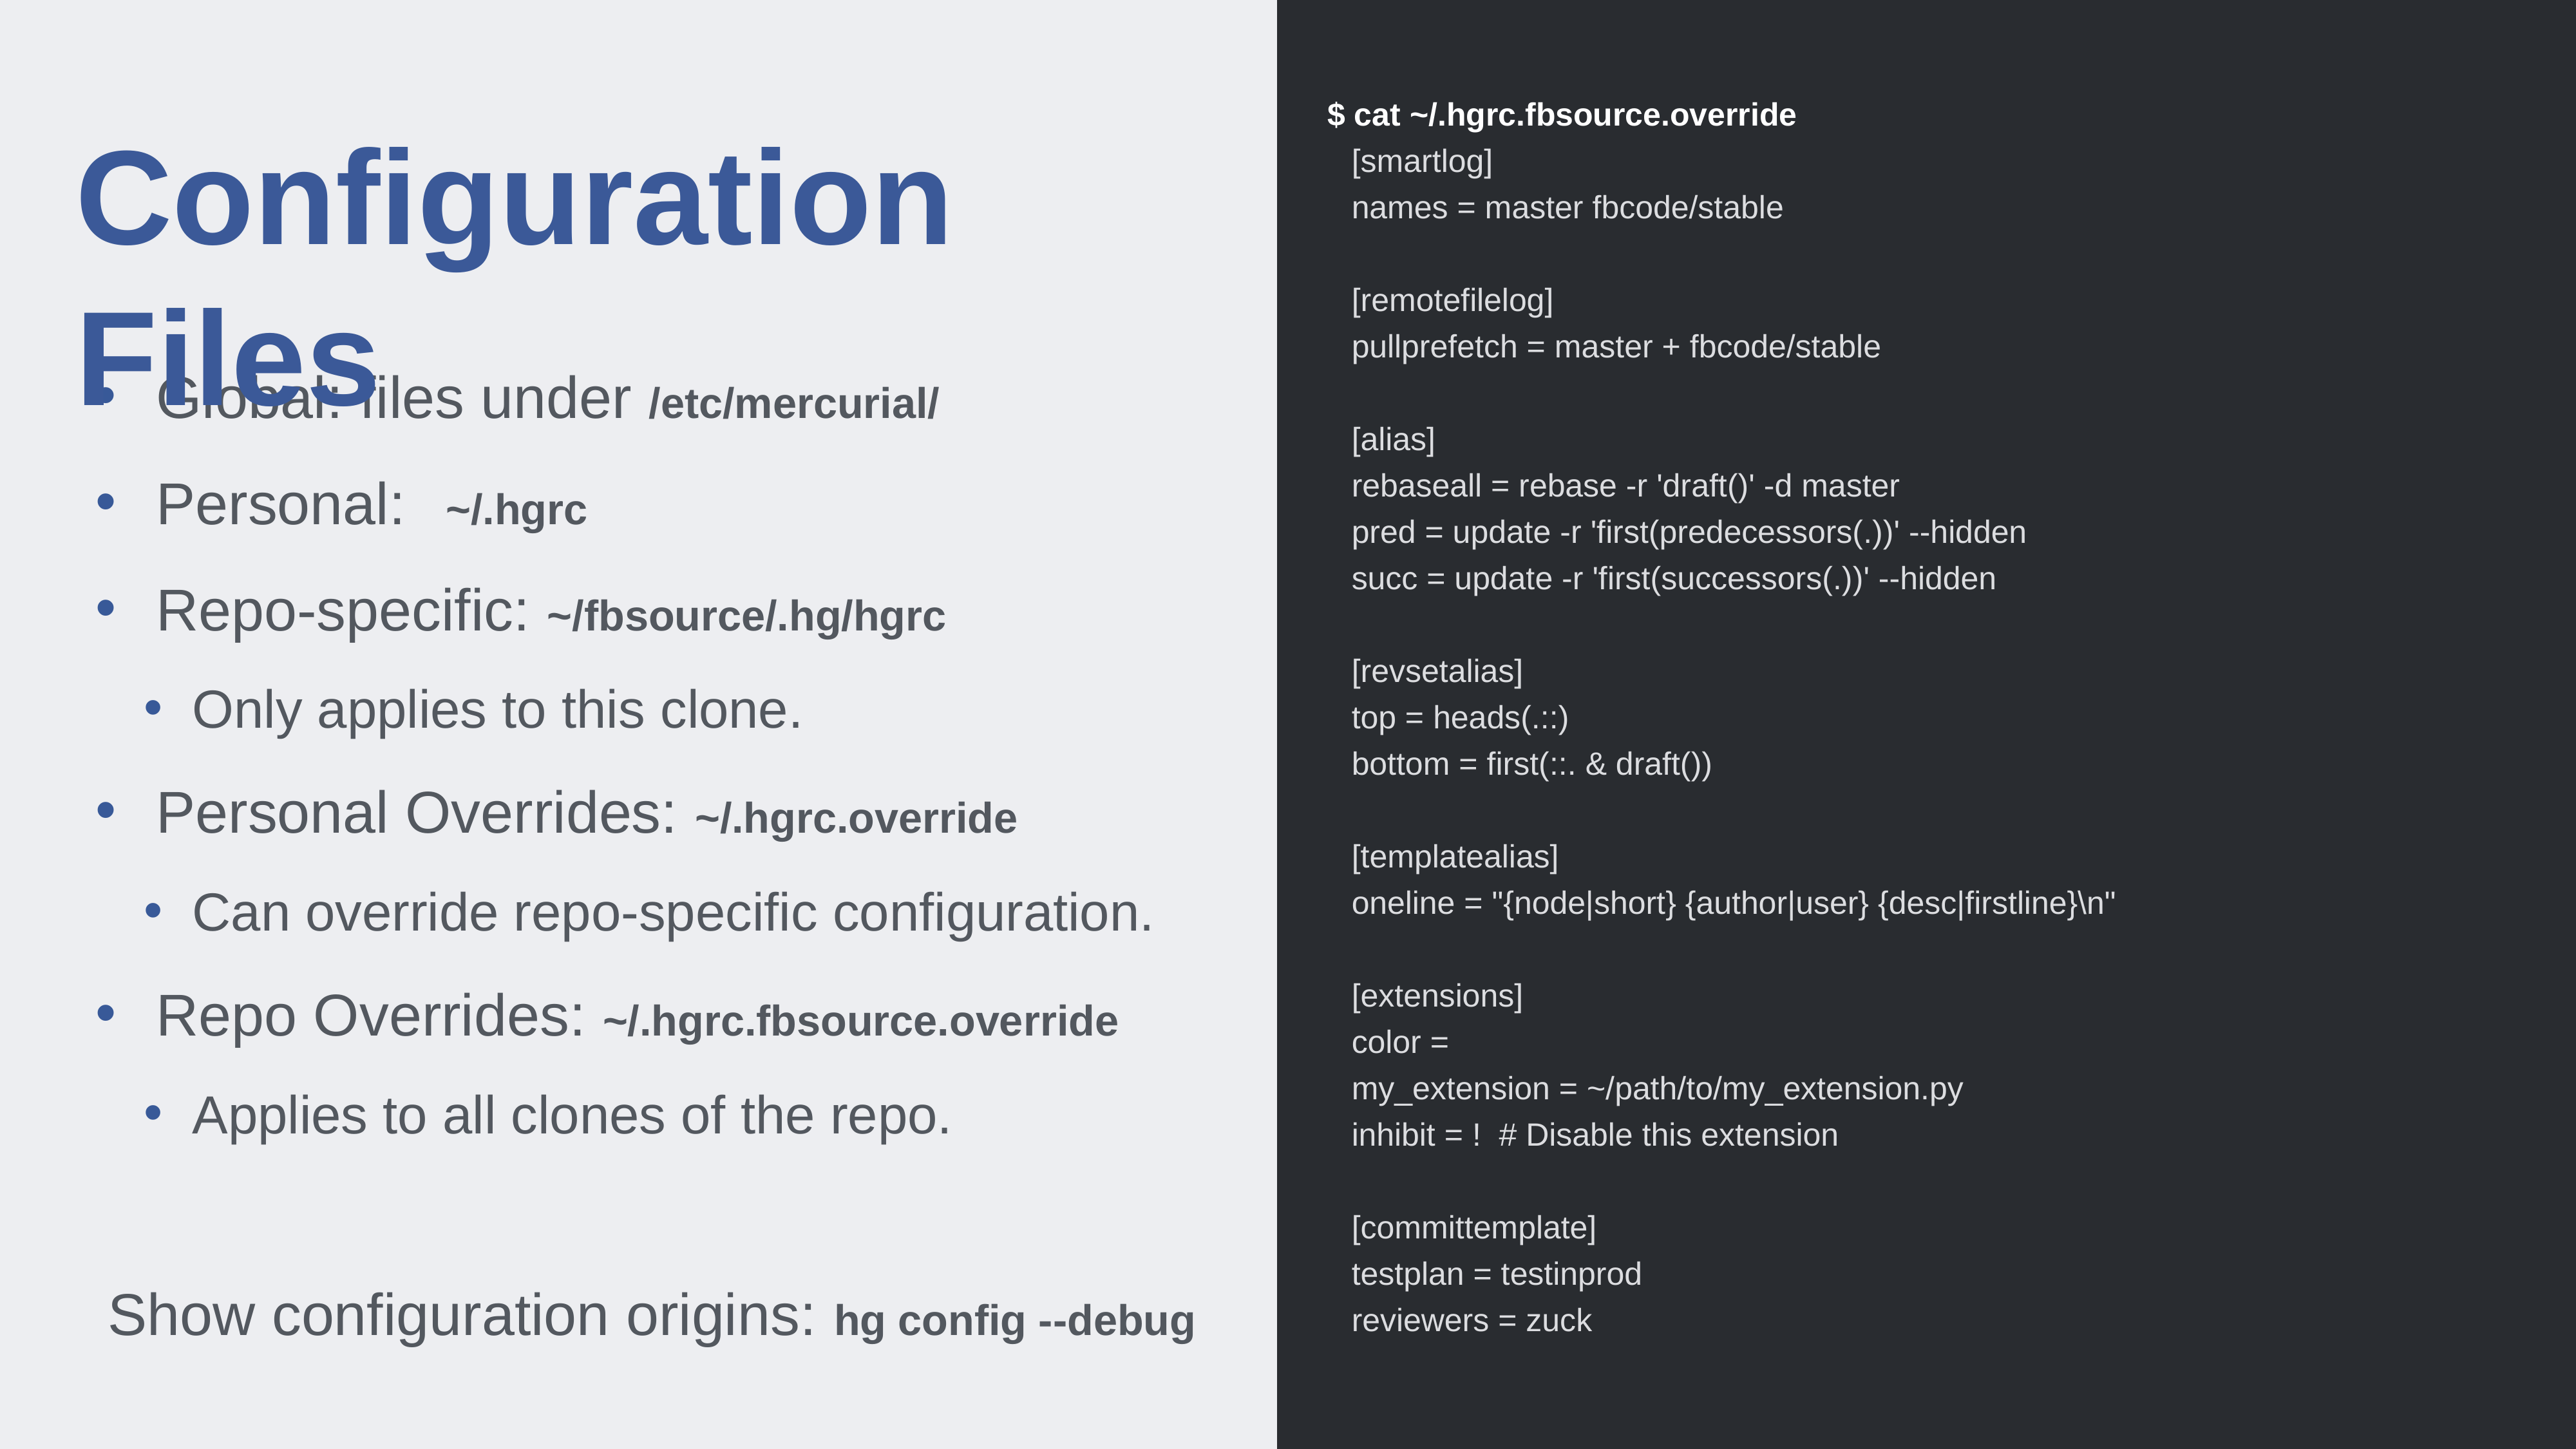

$ cat ~/.hgrc.fbsource.override
[smartlog]
names = master fbcode/stable

[remotefilelog]
pullprefetch = master + fbcode/stable

[alias]
rebaseall = rebase -r 'draft()' -d master
pred = update -r 'first(predecessors(.))' --hidden
succ = update -r 'first(successors(.))' --hidden

[revsetalias]
top = heads(.::)
bottom = first(::. & draft())

[templatealias]
oneline = "{node|short} {author|user} {desc|firstline}\n"

[extensions]
color =
my_extension = ~/path/to/my_extension.py
inhibit = !  # Disable this extension

[committemplate]
testplan = testinprod
reviewers = zuck

# Configuration Files
Global: files under /etc/mercurial/
Personal: 	~/.hgrc
Repo-specific: ~/fbsource/.hg/hgrc
Only applies to this clone.
Personal Overrides: ~/.hgrc.override
Can override repo-specific configuration.
Repo Overrides: ~/.hgrc.fbsource.override
Applies to all clones of the repo.

Show configuration origins: hg config --debug